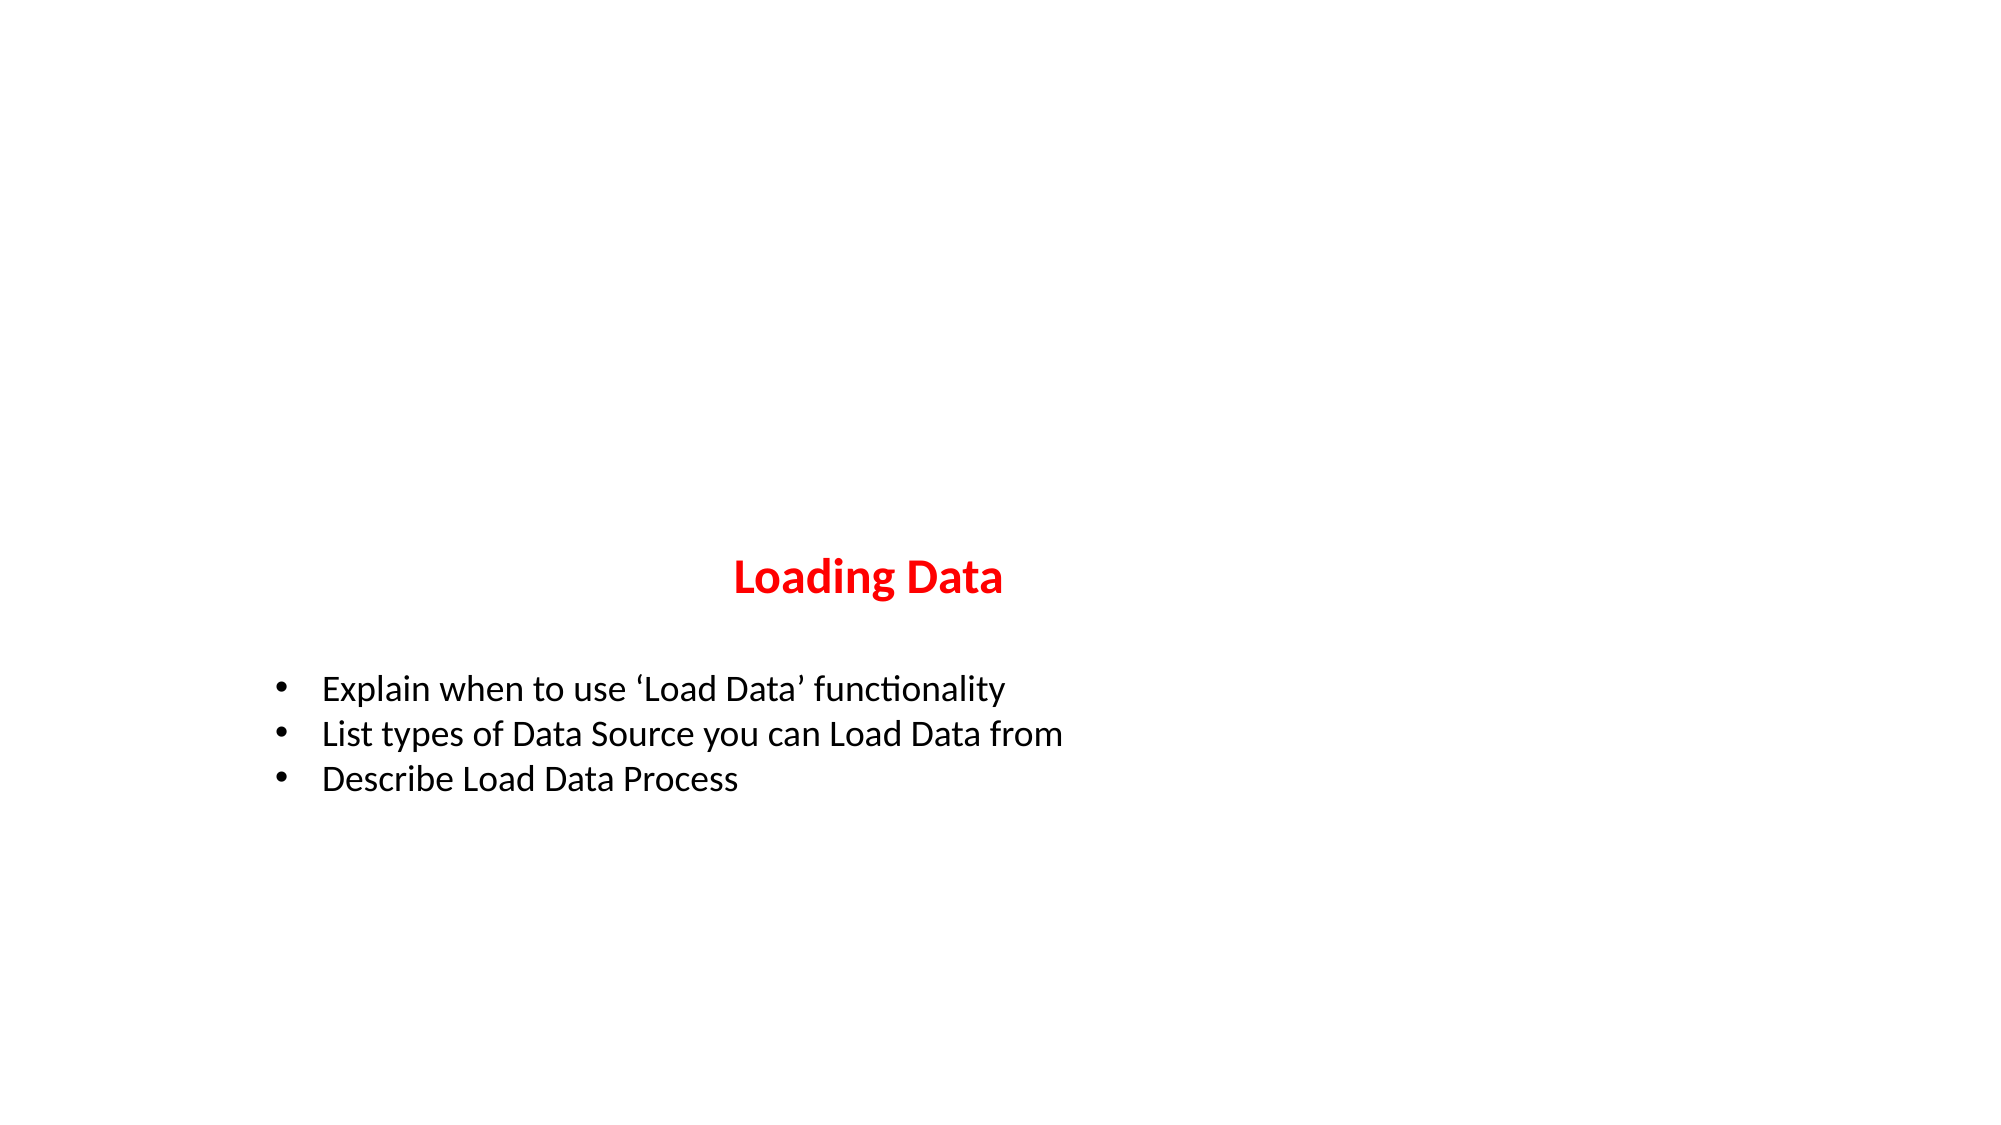

Loading Data
Explain when to use ‘Load Data’ functionality
List types of Data Source you can Load Data from
Describe Load Data Process